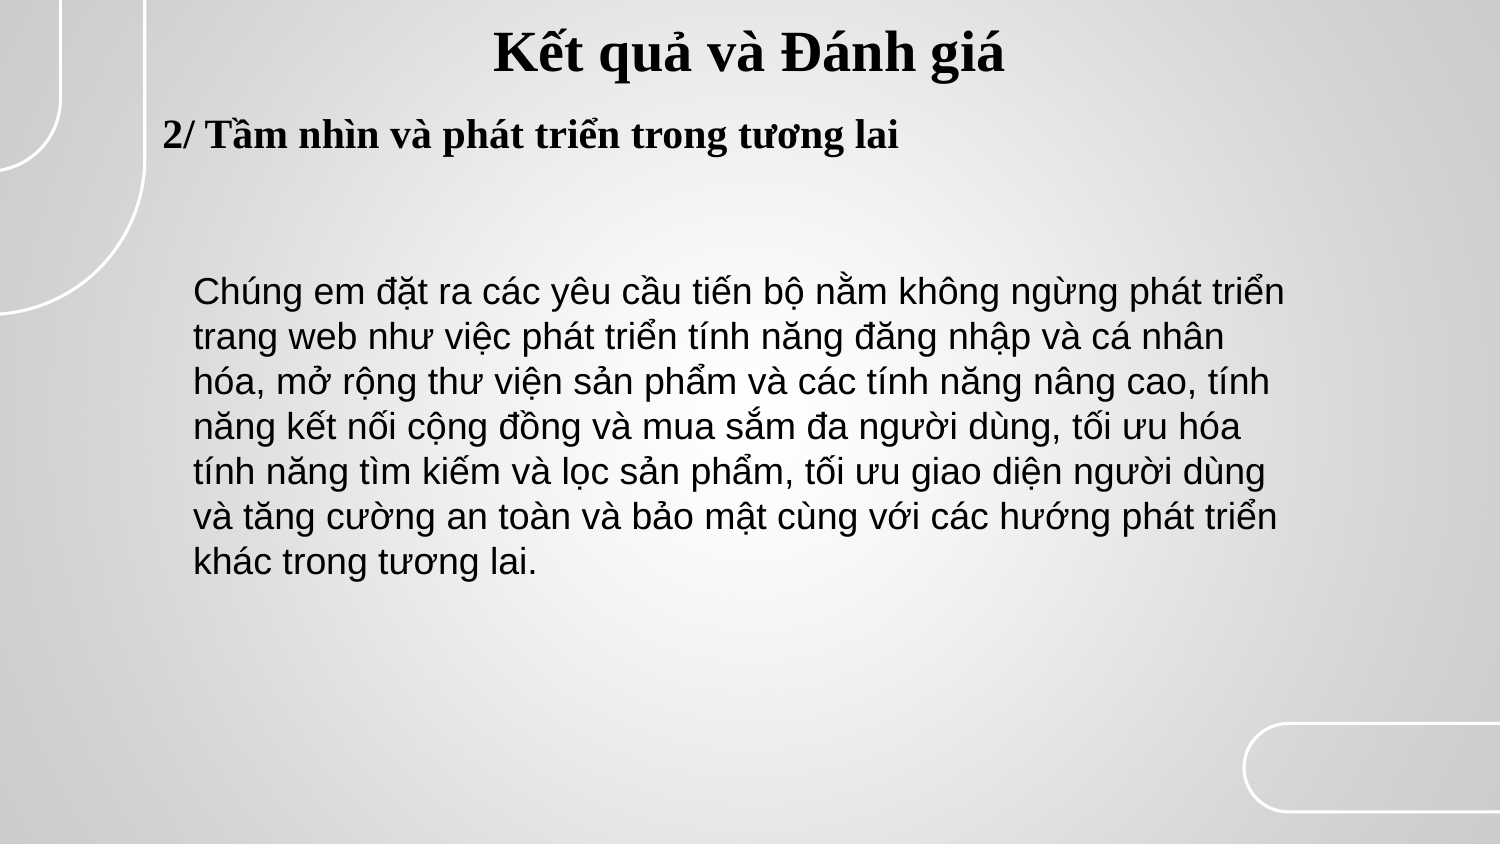

# Kết quả và Đánh giá
2/ Tầm nhìn và phát triển trong tương lai
Chúng em đặt ra các yêu cầu tiến bộ nằm không ngừng phát triển trang web như việc phát triển tính năng đăng nhập và cá nhân hóa, mở rộng thư viện sản phẩm và các tính năng nâng cao, tính năng kết nối cộng đồng và mua sắm đa người dùng, tối ưu hóa tính năng tìm kiếm và lọc sản phẩm, tối ưu giao diện người dùng và tăng cường an toàn và bảo mật cùng với các hướng phát triển khác trong tương lai.
19